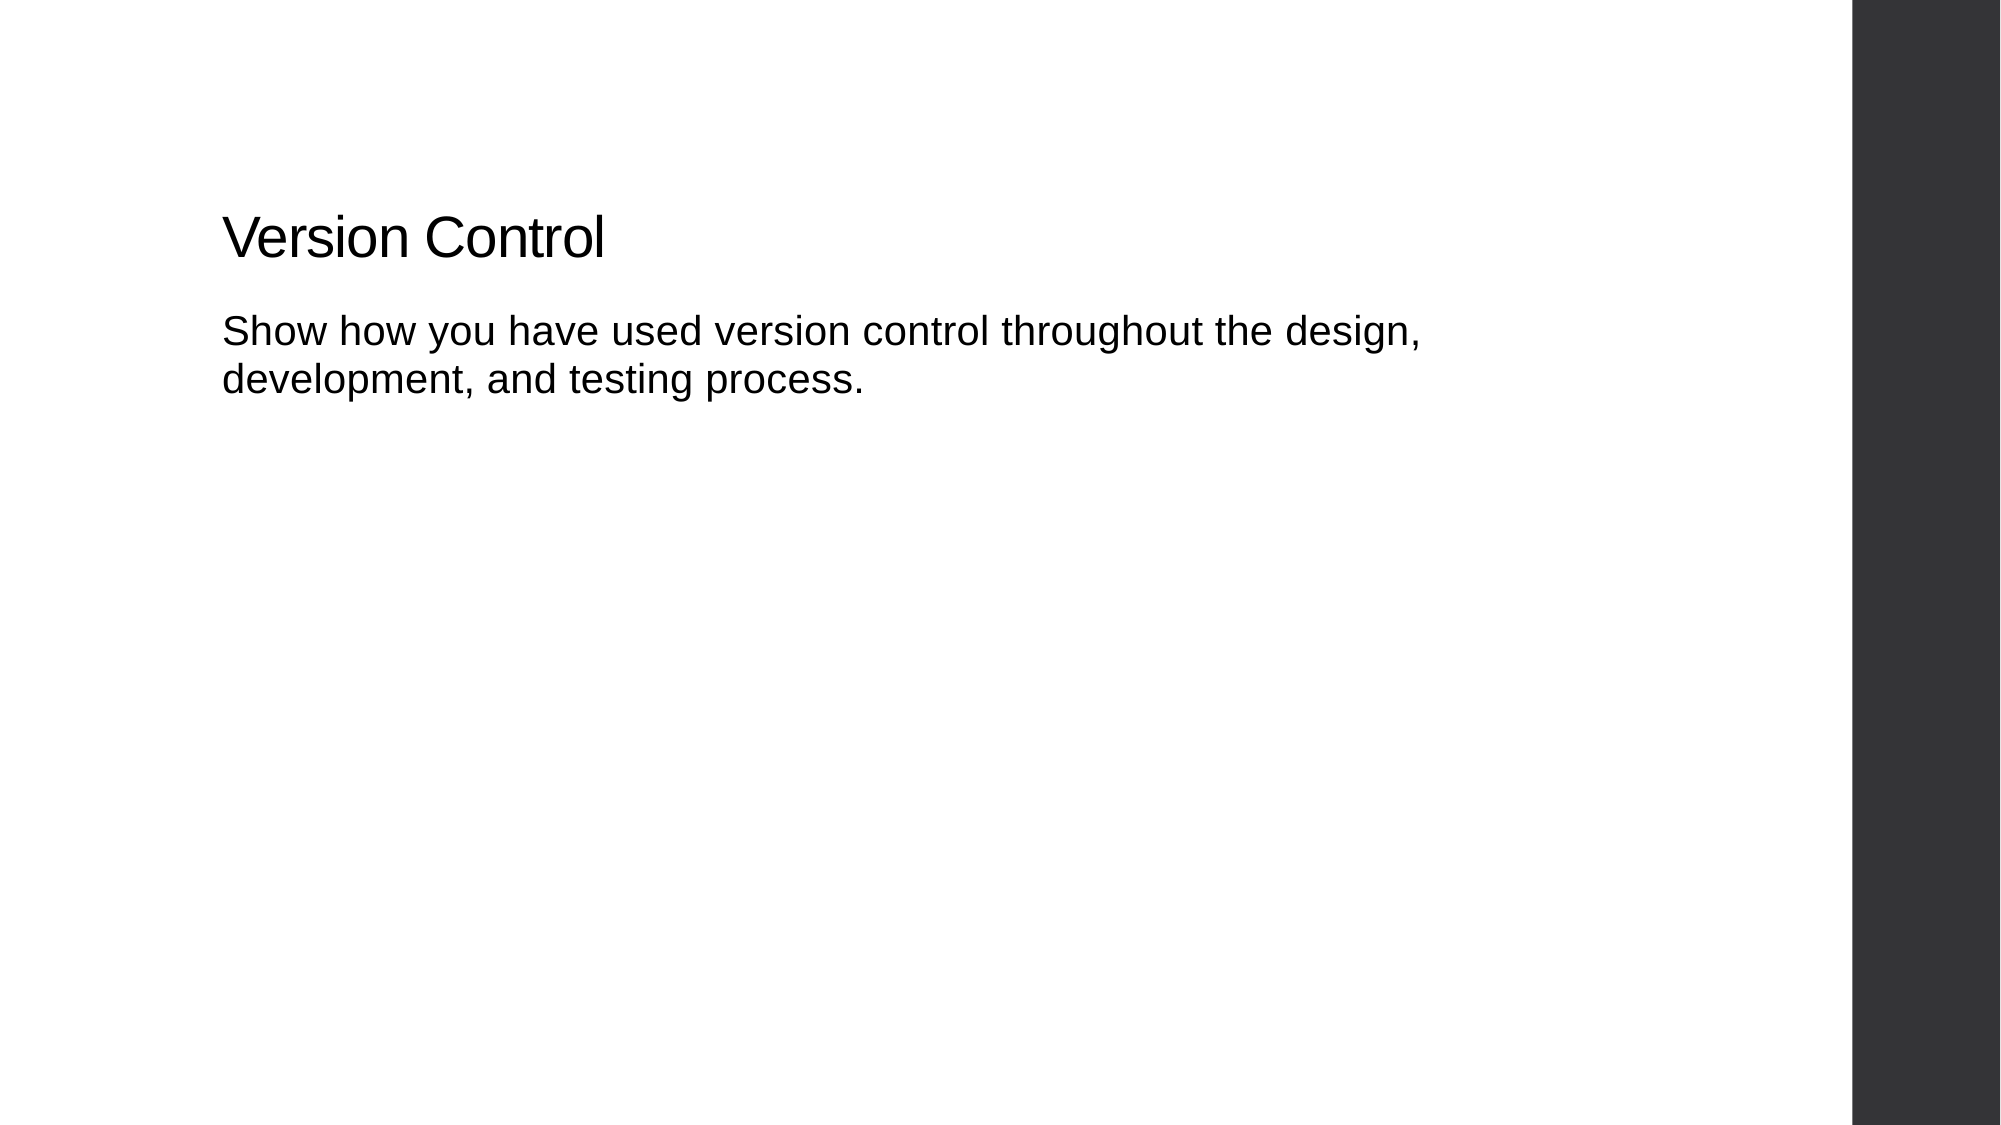

# Version Control
Show how you have used version control throughout the design, development, and testing process.